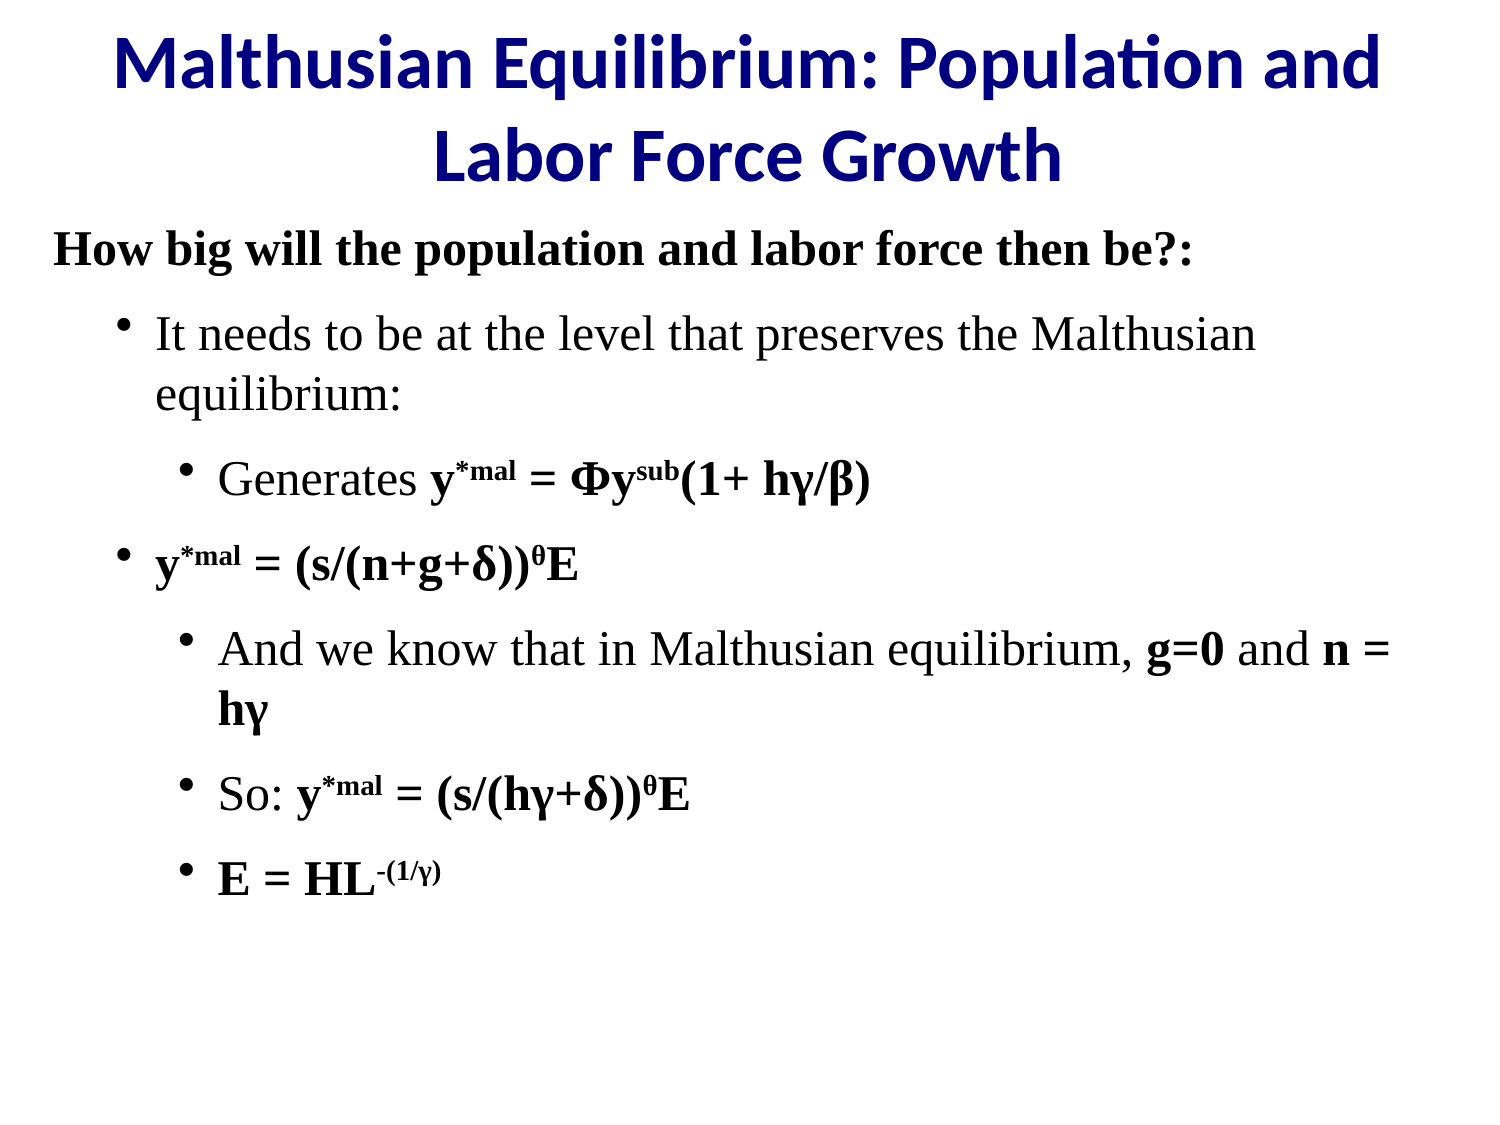

Malthusian Equilibrium: Population and Labor Force Growth
How big will the population and labor force then be?:
It needs to be at the level that preserves the Malthusian equilibrium:
Generates y*mal = Φysub(1+ hγ/β)
y*mal = (s/(n+g+δ))θE
And we know that in Malthusian equilibrium, g=0 and n = hγ
So: y*mal = (s/(hγ+δ))θE
E = HL-(1/γ)